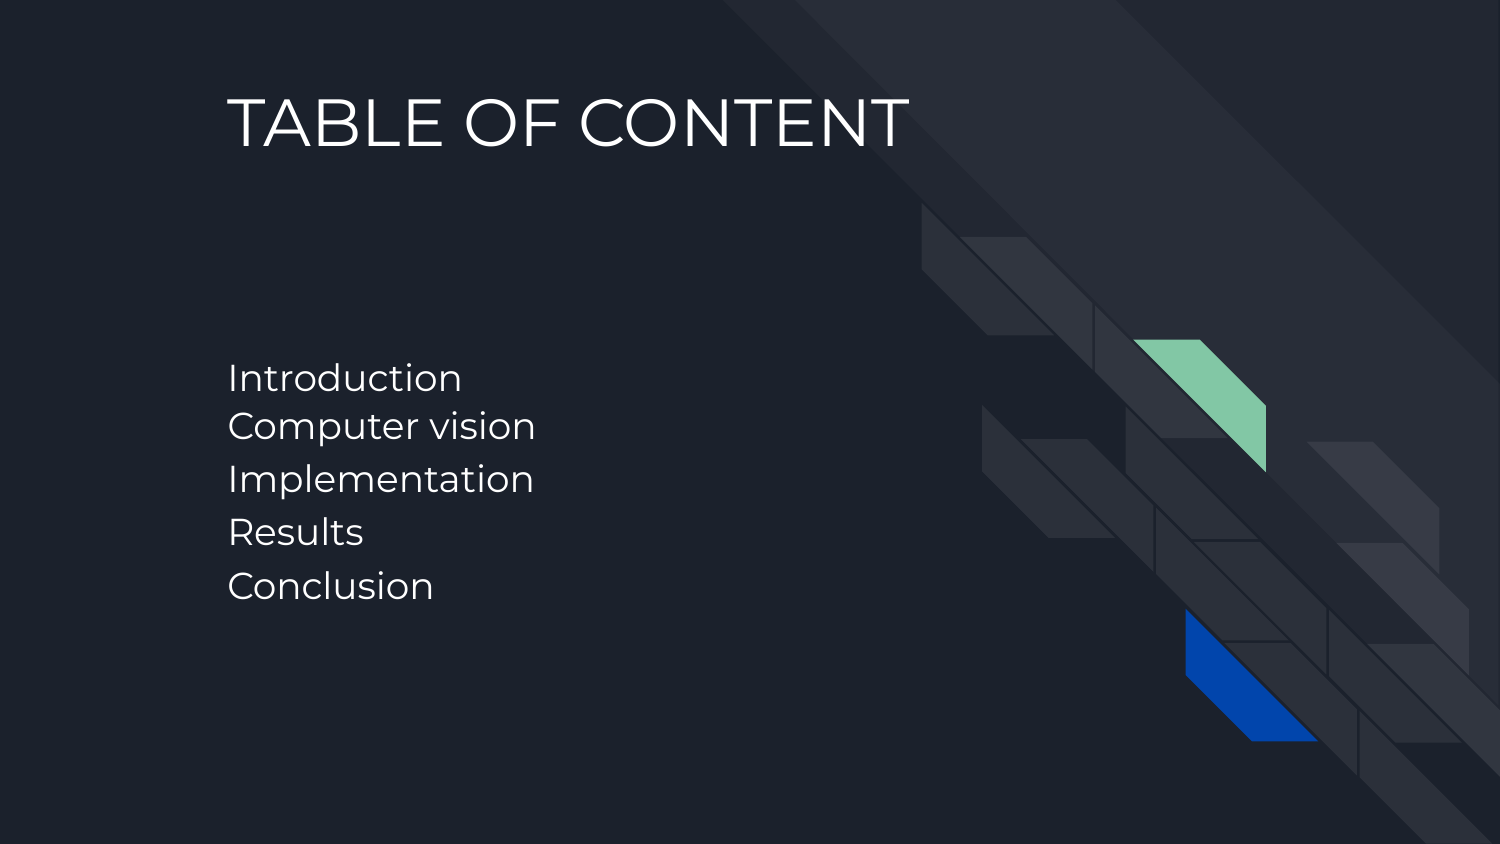

# TABLE OF CONTENT
Introduction

Computer vision

Implementation
Results
Conclusion